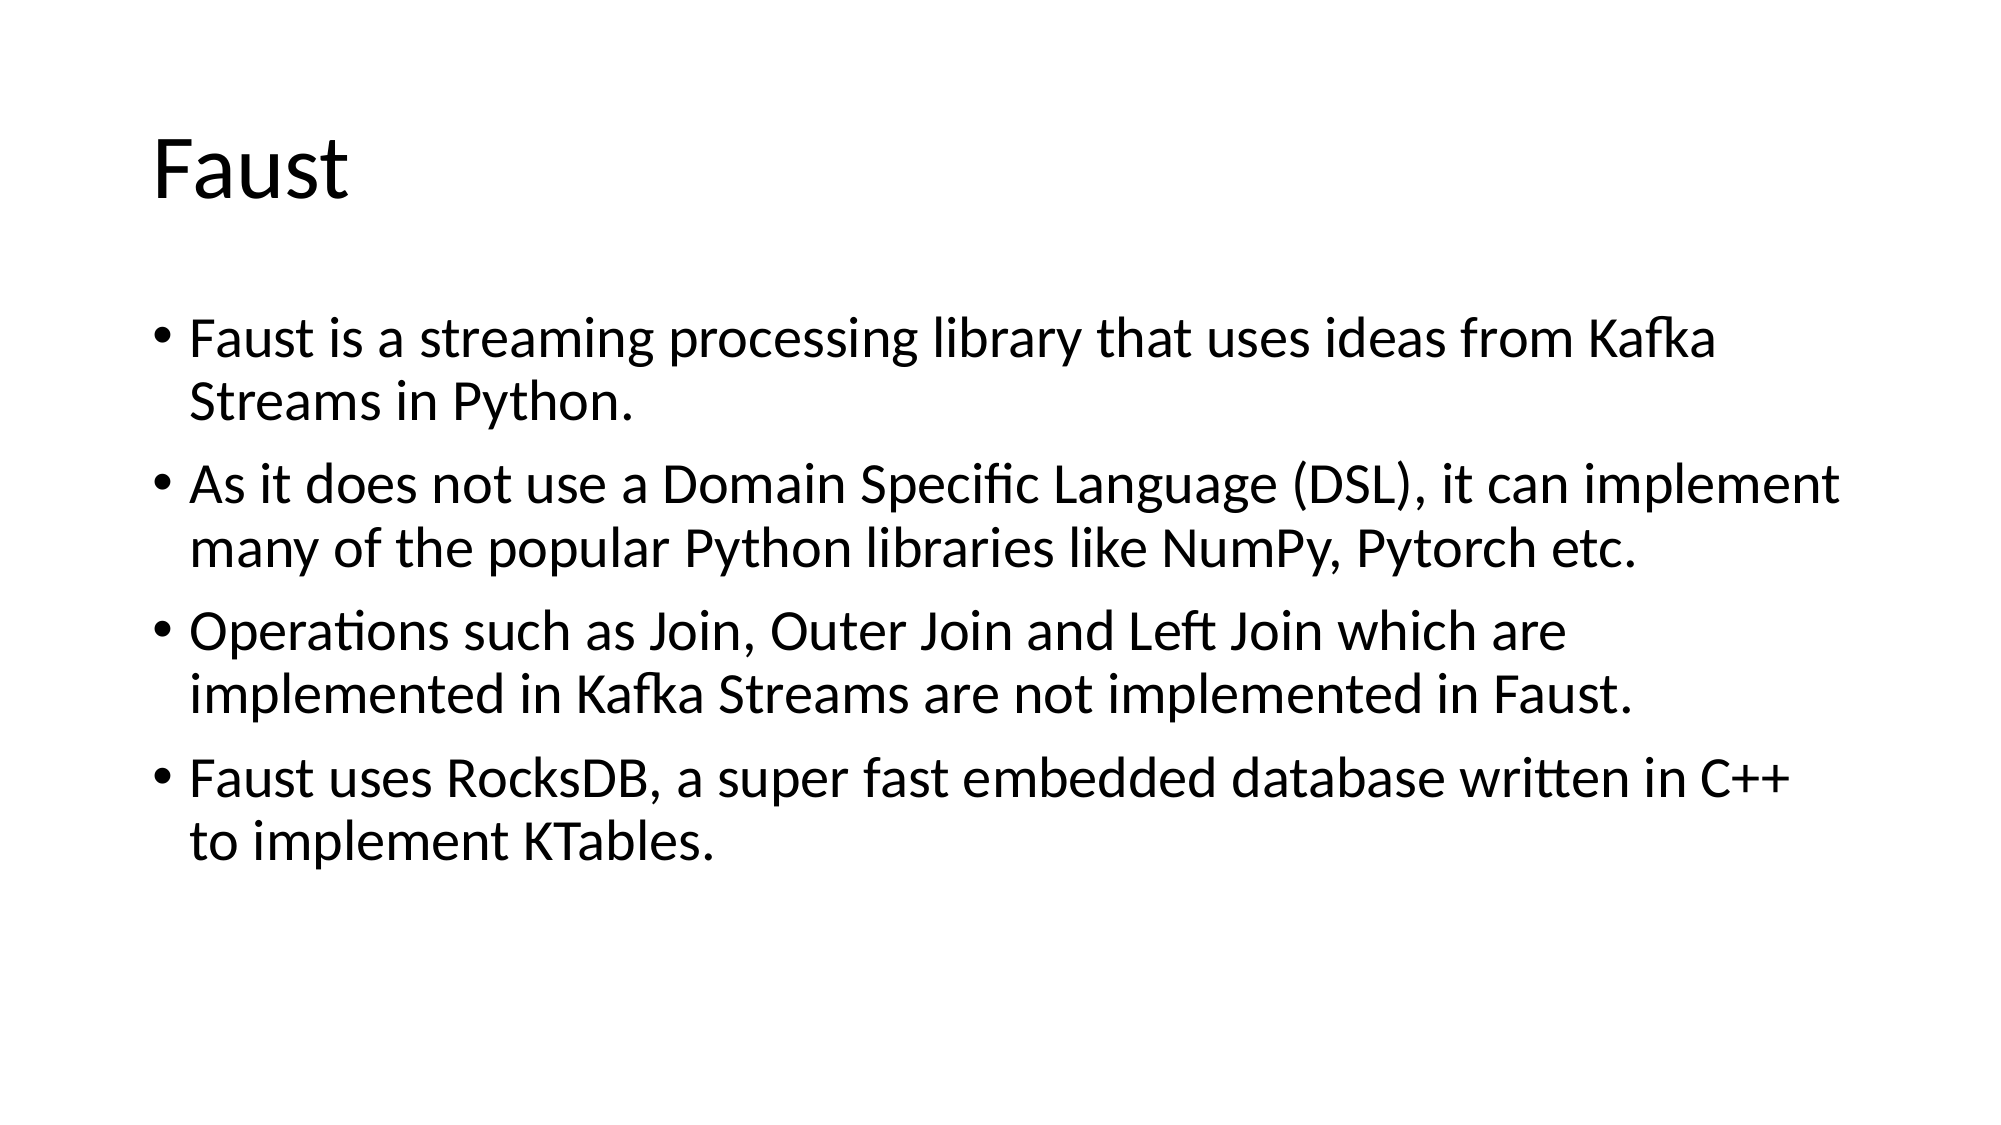

# Faust
Faust is a streaming processing library that uses ideas from Kafka Streams in Python.
As it does not use a Domain Specific Language (DSL), it can implement many of the popular Python libraries like NumPy, Pytorch etc.
Operations such as Join, Outer Join and Left Join which are implemented in Kafka Streams are not implemented in Faust.
Faust uses RocksDB, a super fast embedded database written in C++ to implement KTables.